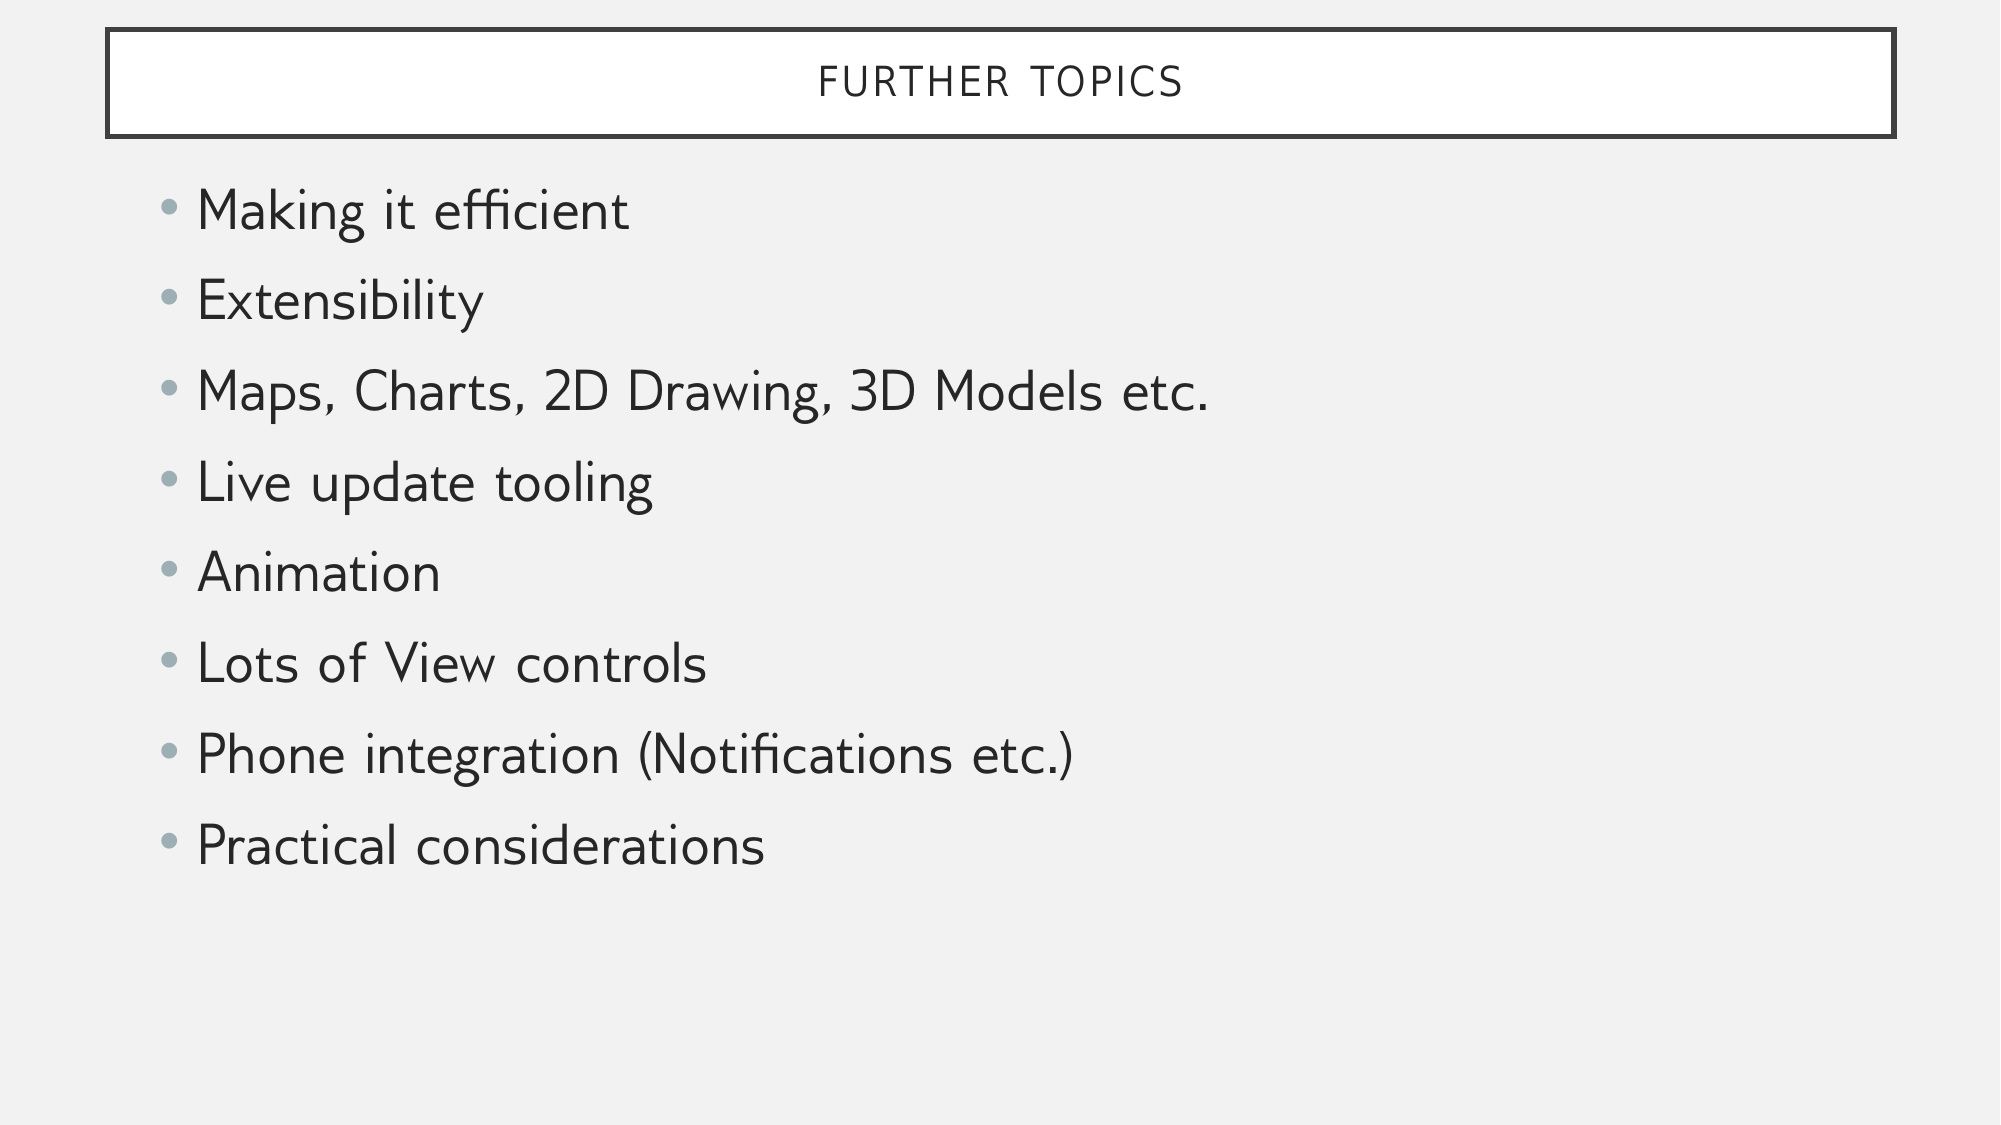

# Further topics
Making it efficient
Extensibility
Maps, Charts, 2D Drawing, 3D Models etc.
Live update tooling
Animation
Lots of View controls
Phone integration (Notifications etc.)
Practical considerations